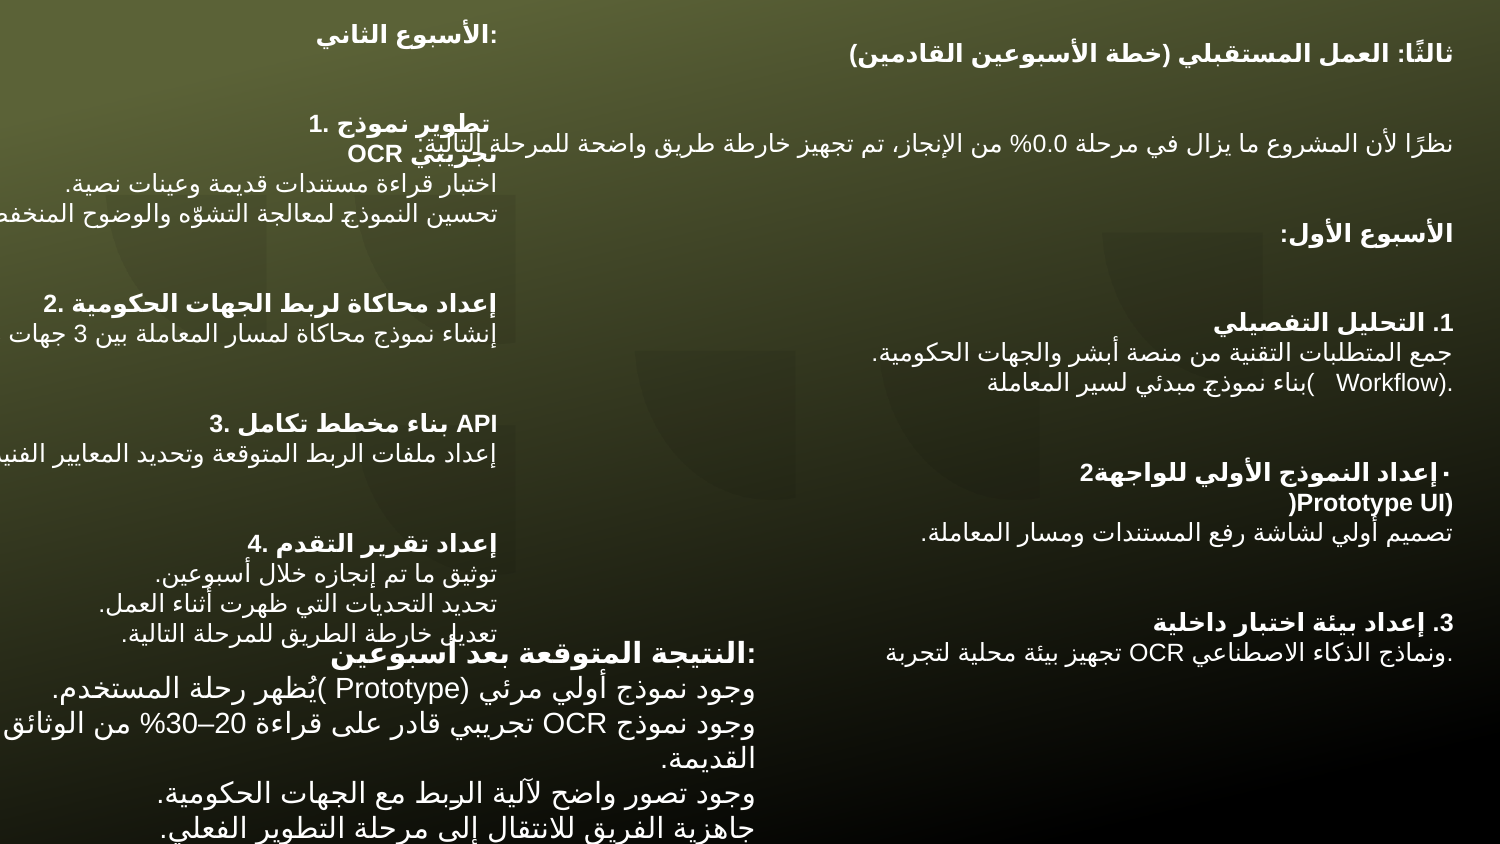

الأسبوع الثاني:

1. تطوير نموذج
OCR تجريبي
اختبار قراءة مستندات قديمة وعينات نصية.
تحسين النموذج لمعالجة التشوّه والوضوح المنخفض.

2. إعداد محاكاة لربط الجهات الحكومية
إنشاء نموذج محاكاة لمسار المعاملة بين 3 جهات رئيسية.

3. بناء مخطط تكامل API
إعداد ملفات الربط المتوقعة وتحديد المعايير الفنية.

4. إعداد تقرير التقدم
توثيق ما تم إنجازه خلال أسبوعين.
تحديد التحديات التي ظهرت أثناء العمل.
تعديل خارطة الطريق للمرحلة التالية.

# ثالثًا: العمل المستقبلي (خطة الأسبوعين القادمين) نظرًا لأن المشروع ما يزال في مرحلة 0.0% من الإنجاز، تم تجهيز خارطة طريق واضحة للمرحلة التالية: الأسبوع الأول: 1. التحليل التفصيلي جمع المتطلبات التقنية من منصة أبشر والجهات الحكومية. )بناء نموذج مبدئي لسير المعاملة   Workflow). ٠إعداد النموذج الأولي للواجهة2 )Prototype UI) تصميم أولي لشاشة رفع المستندات ومسار المعاملة. 3. إعداد بيئة اختبار داخلية تجهيز بيئة محلية لتجربة OCR ونماذج الذكاء الاصطناعي.
النتيجة المتوقعة بعد أسبوعين:
وجود نموذج أولي مرئي (Prototype )يُظهر رحلة المستخدم.
وجود نموذج OCR تجريبي قادر على قراءة 20–30% من الوثائق القديمة.
وجود تصور واضح لآلية الربط مع الجهات الحكومية.
جاهزية الفريق للانتقال إلى مرحلة التطوير الفعلي.